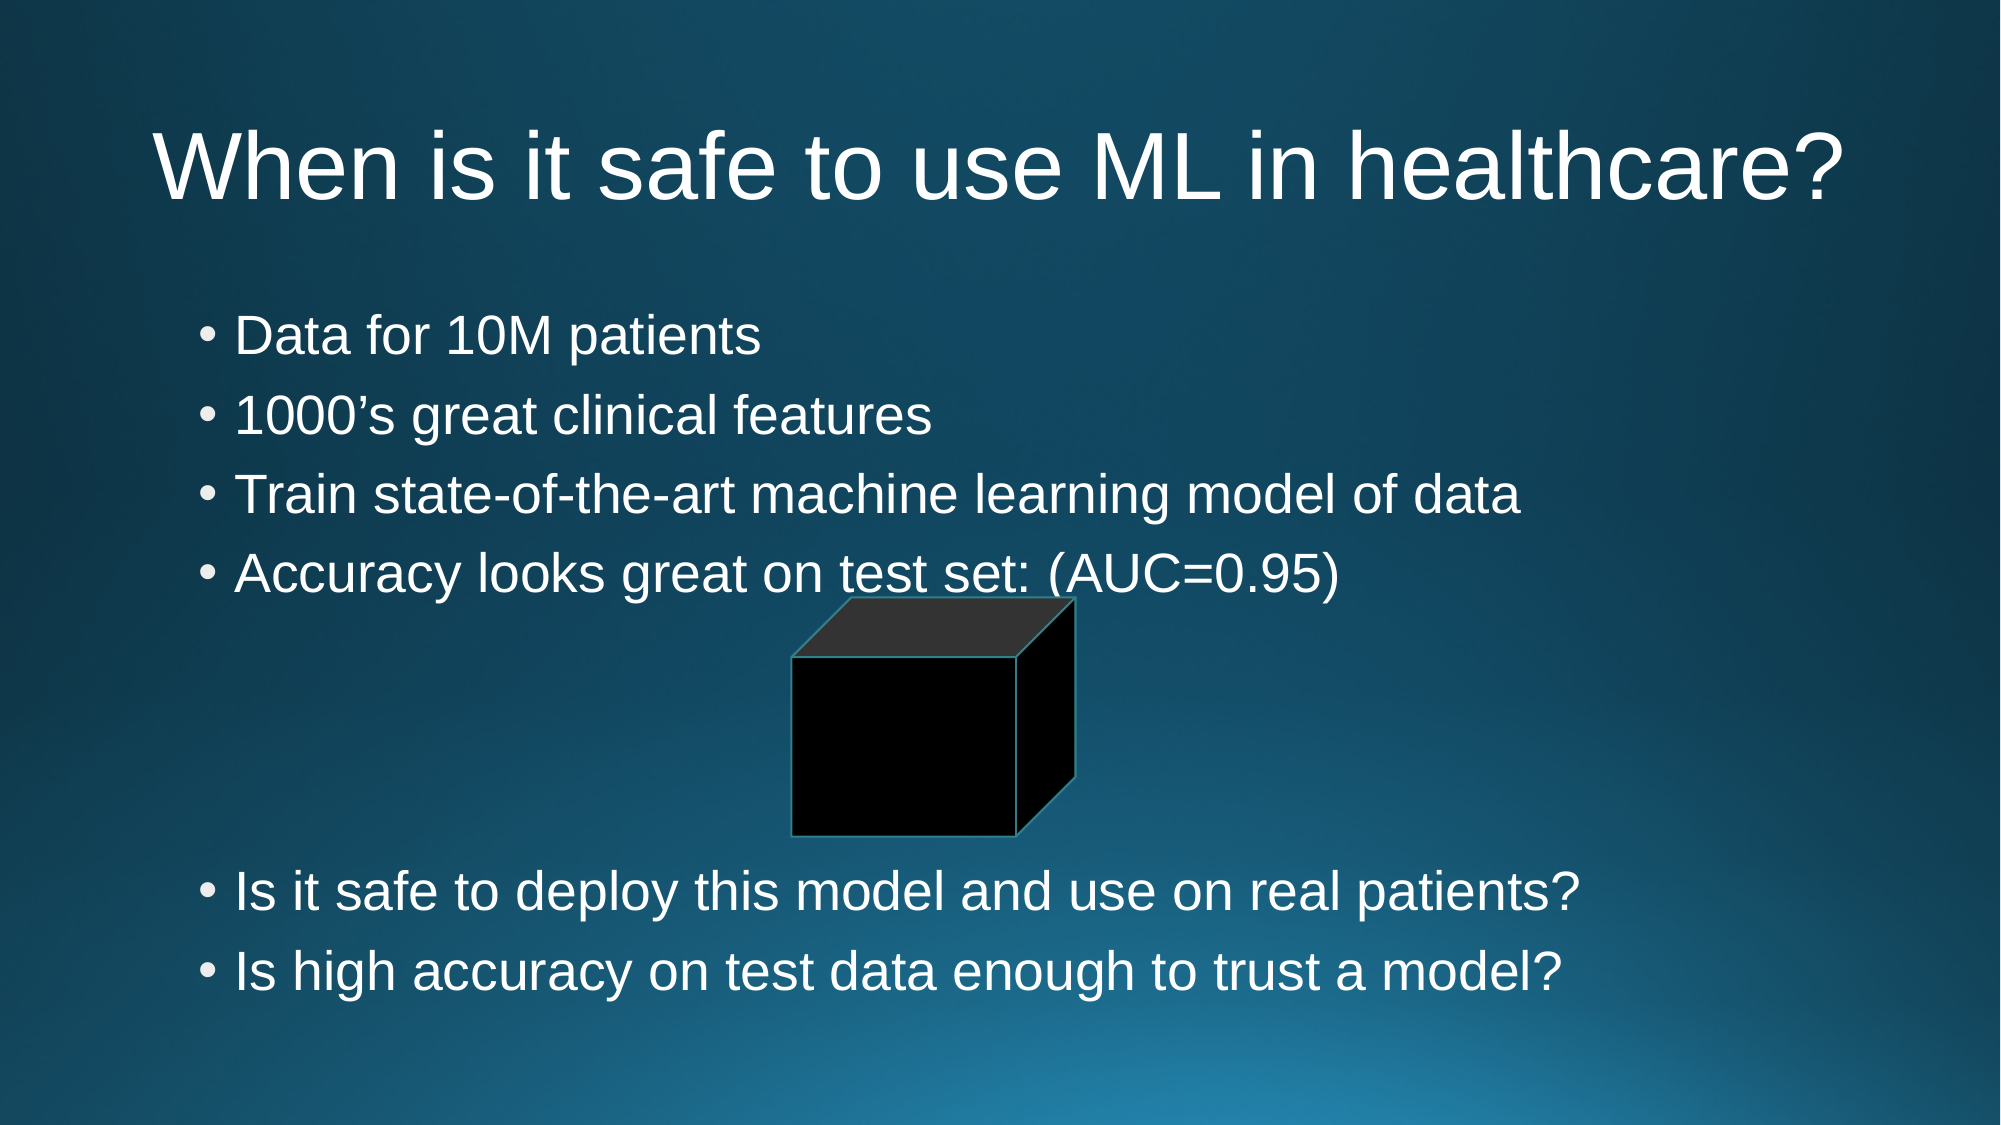

# When is it safe to use ML in healthcare?
Data for 10M patients
1000’s great clinical features
Train state-of-the-art machine learning model of data
Accuracy looks great on test set: (AUC=0.95)

Is it safe to deploy this model and use on real patients?
Is high accuracy on test data enough to trust a model?